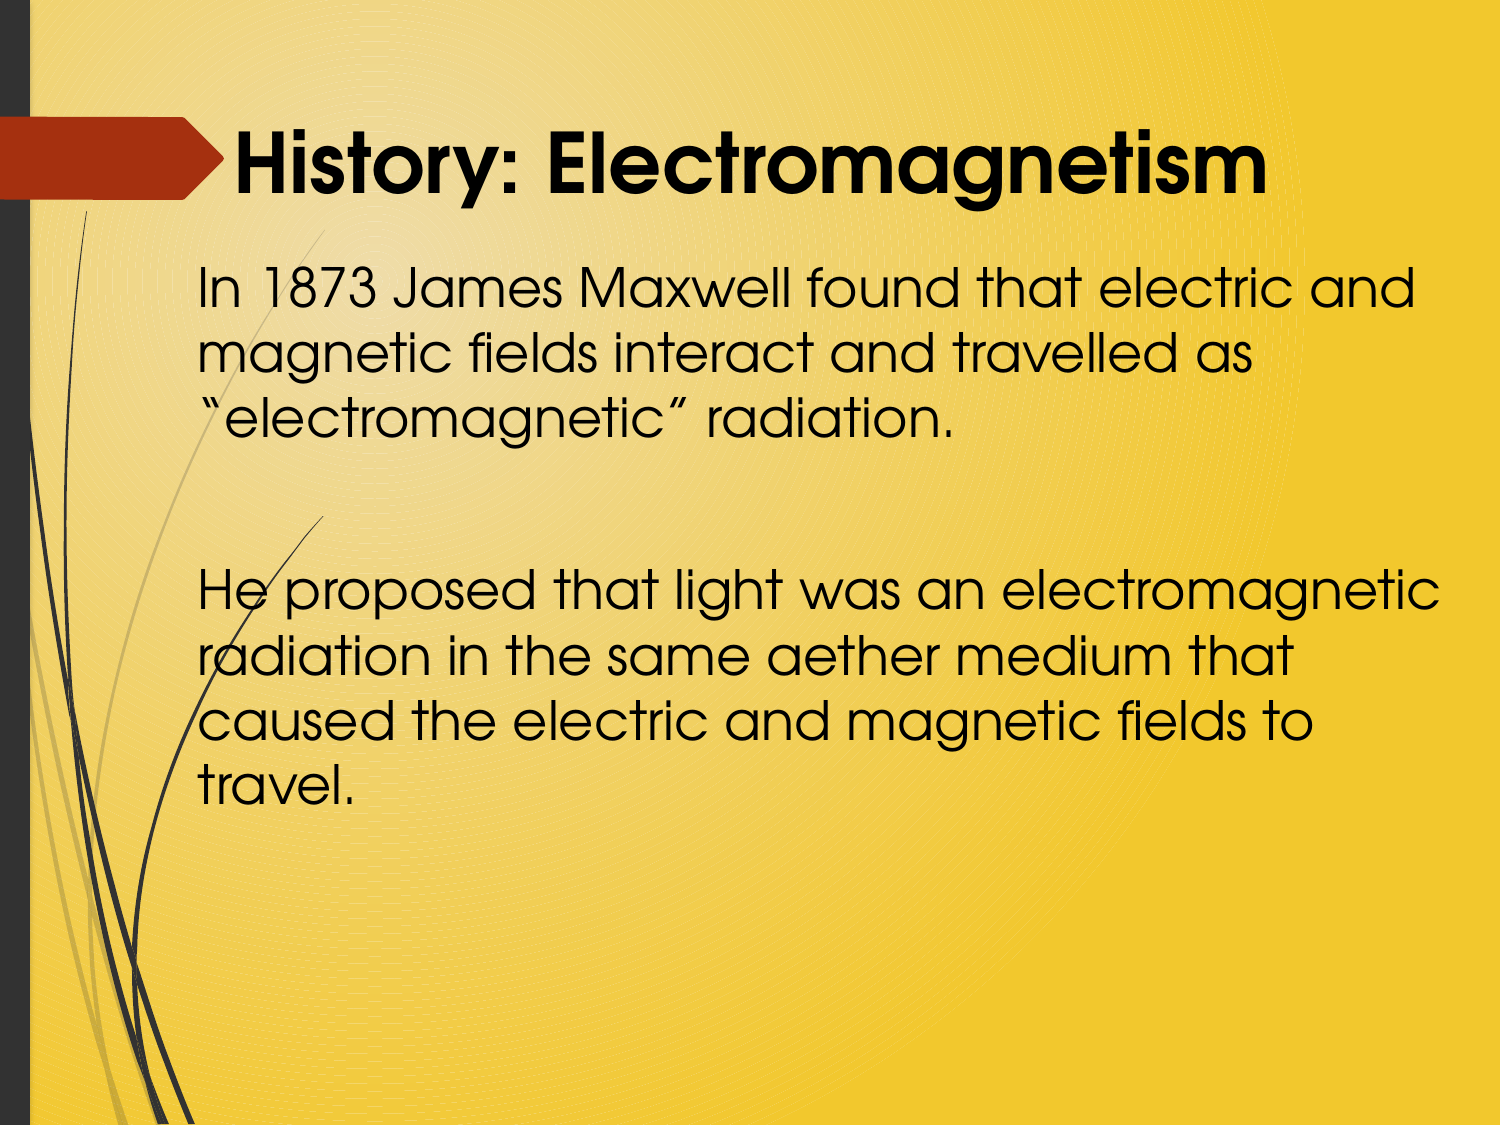

# History: Electromagnetism
In 1873 James Maxwell found that electric and magnetic fields interact and travelled as “electromagnetic” radiation.

He proposed that light was an electromagnetic radiation in the same aether medium that caused the electric and magnetic fields to travel.